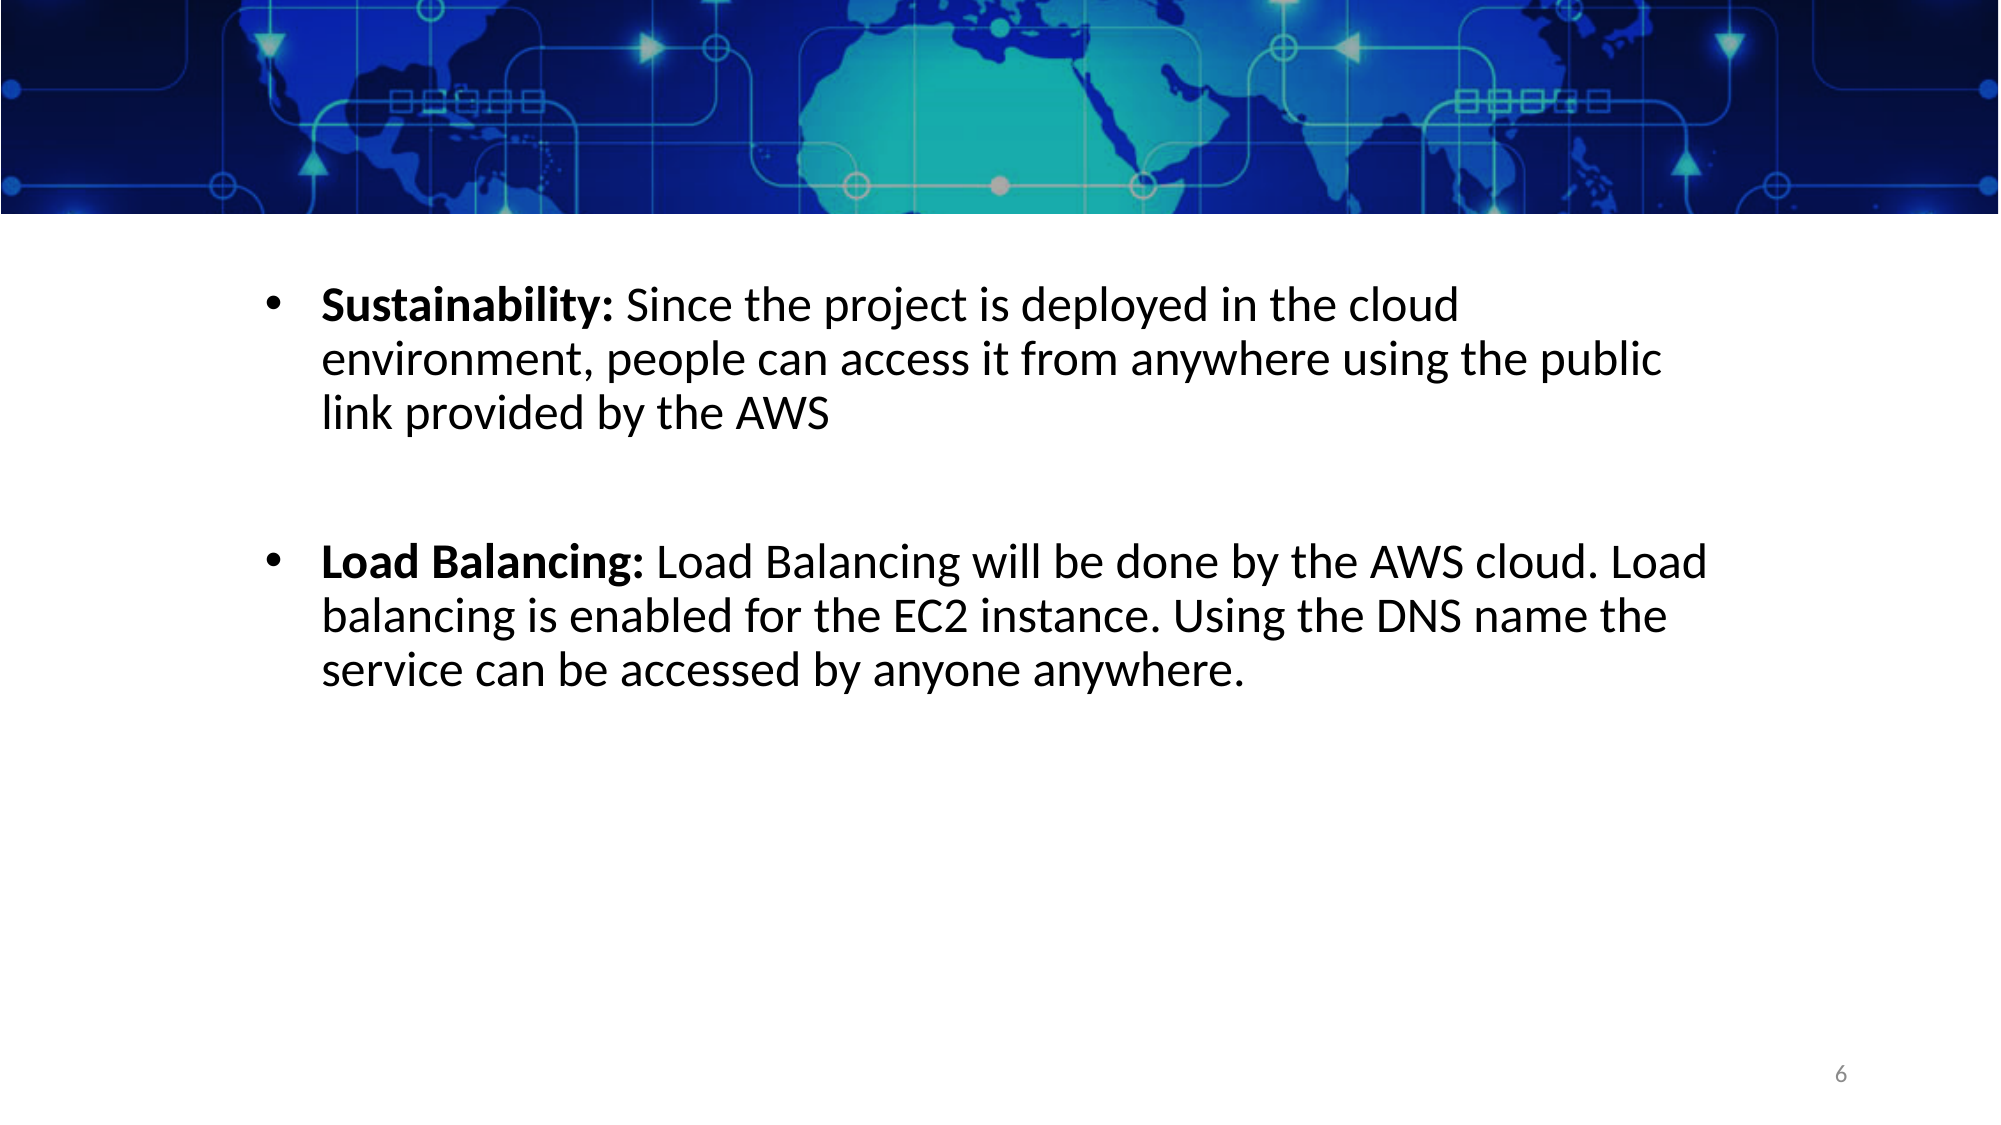

Sustainability: Since the project is deployed in the cloud environment, people can access it from anywhere using the public link provided by the AWS

Load Balancing: Load Balancing will be done by the AWS cloud. Load balancing is enabled for the EC2 instance. Using the DNS name the service can be accessed by anyone anywhere.

6